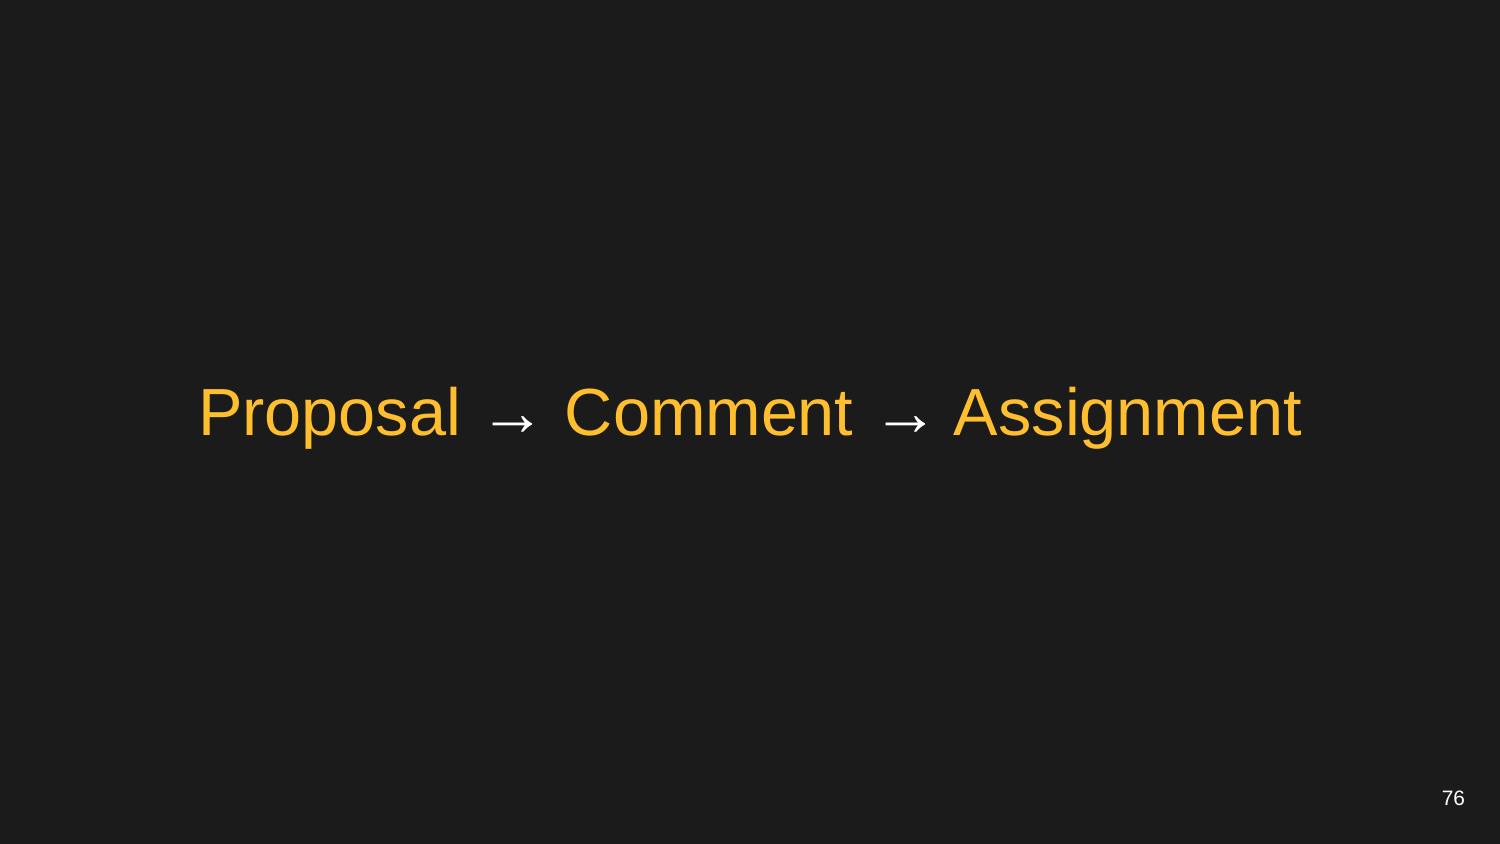

# Proposal → Comment → Assignment
76